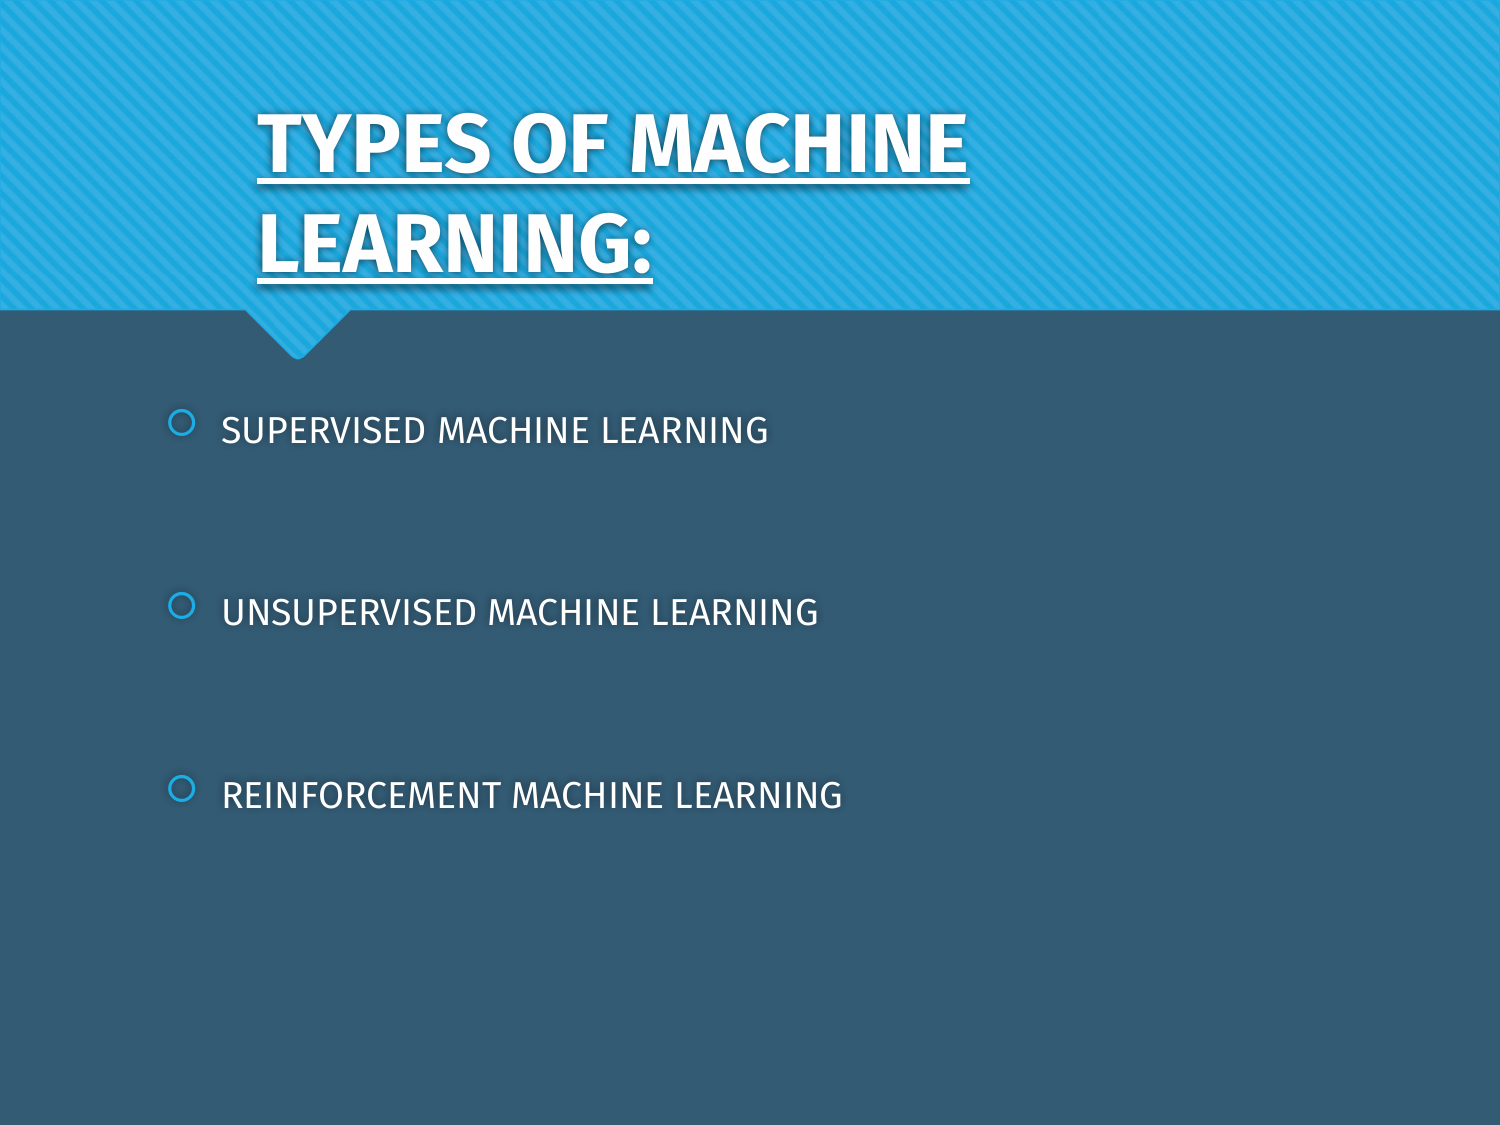

# TYPES OF MACHINE LEARNING:
SUPERVISED MACHINE LEARNING
UNSUPERVISED MACHINE LEARNING
REINFORCEMENT MACHINE LEARNING